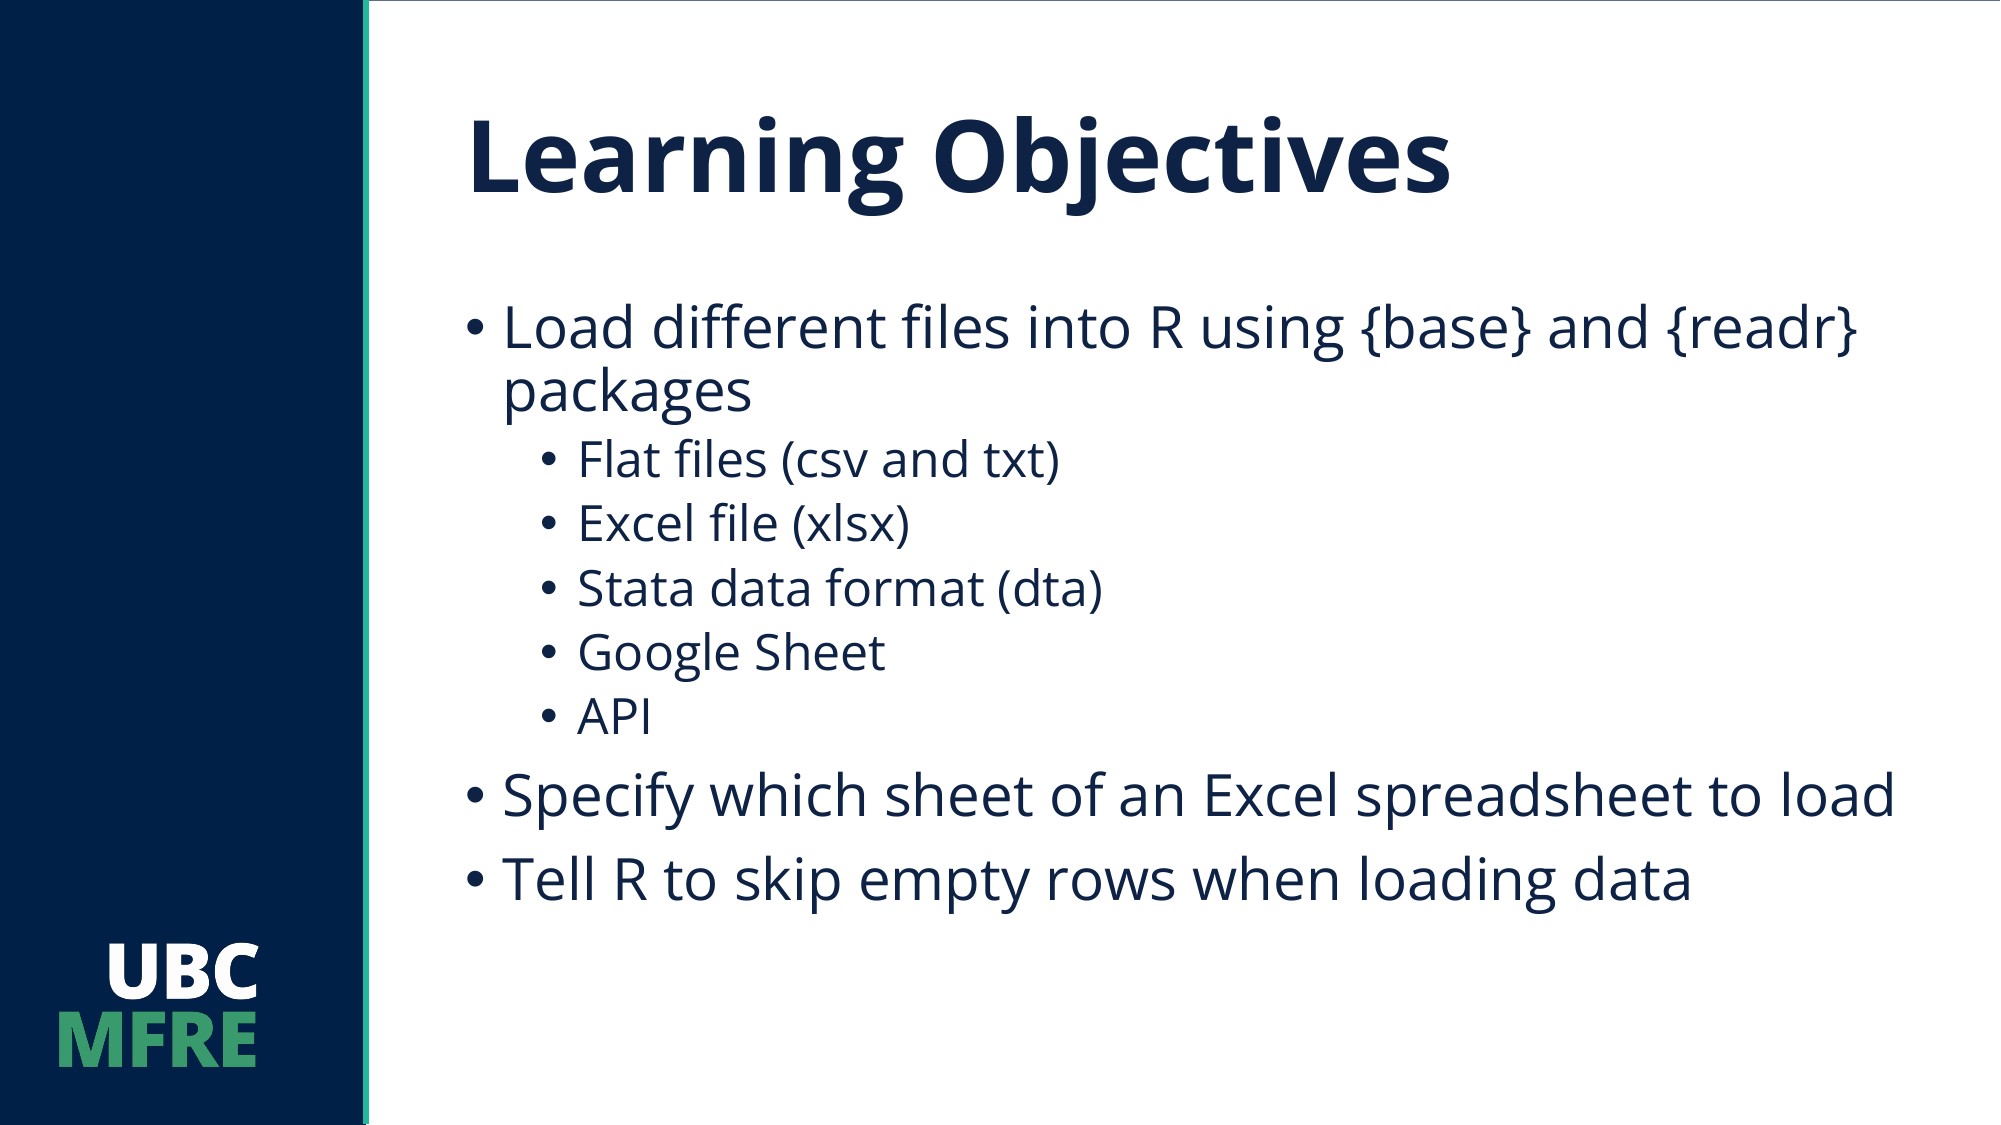

# Learning Objectives
Load different files into R using {base} and {readr} packages
Flat files (csv and txt)
Excel file (xlsx)
Stata data format (dta)
Google Sheet
API
Specify which sheet of an Excel spreadsheet to load
Tell R to skip empty rows when loading data